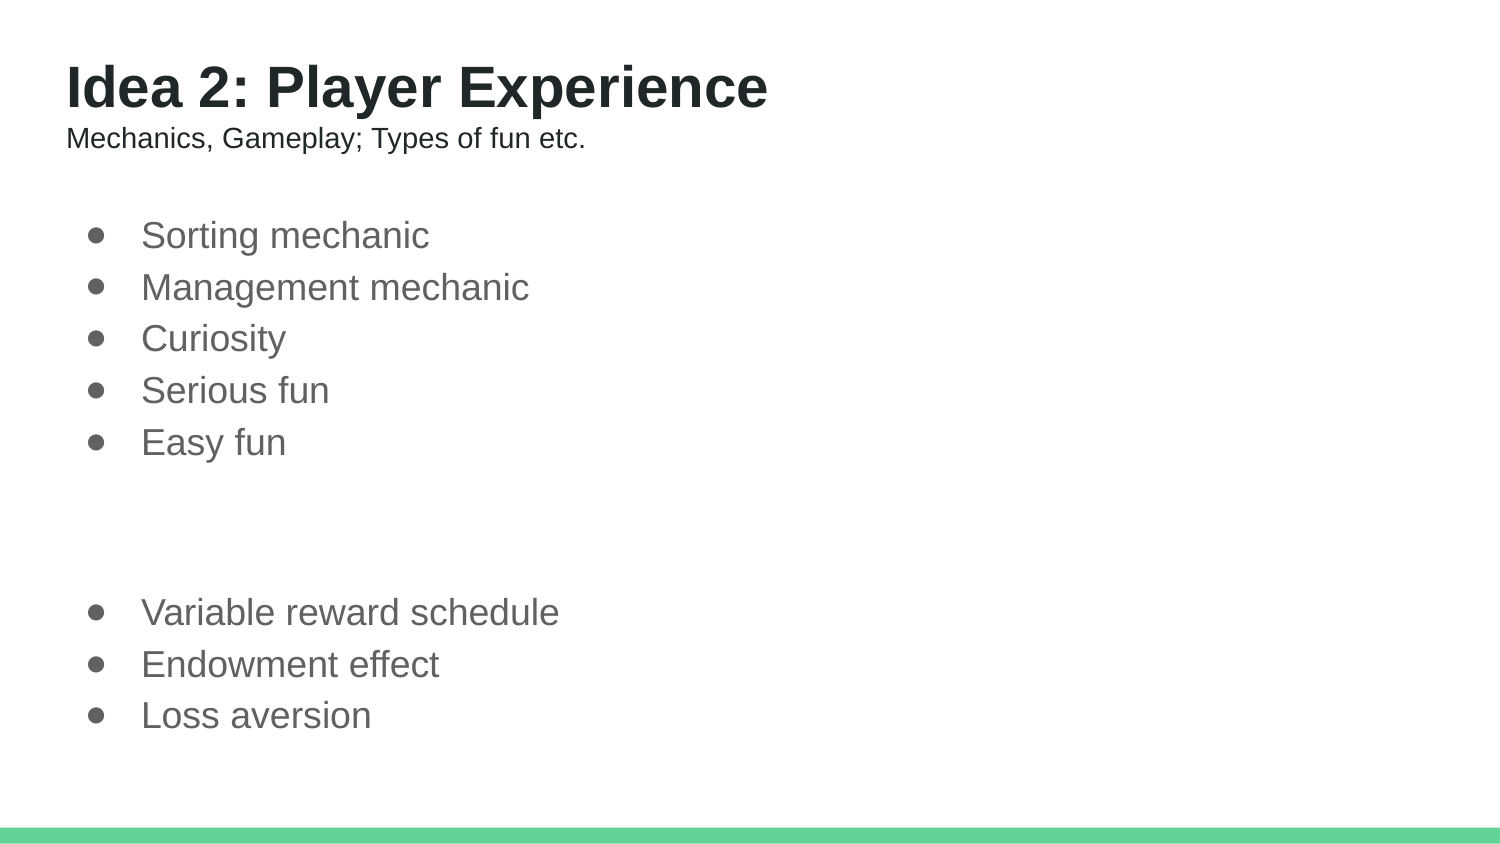

# Idea 2: Player Experience
Mechanics, Gameplay; Types of fun etc.
Sorting mechanic
Management mechanic
Curiosity
Serious fun
Easy fun

Variable reward schedule
Endowment effect
Loss aversion